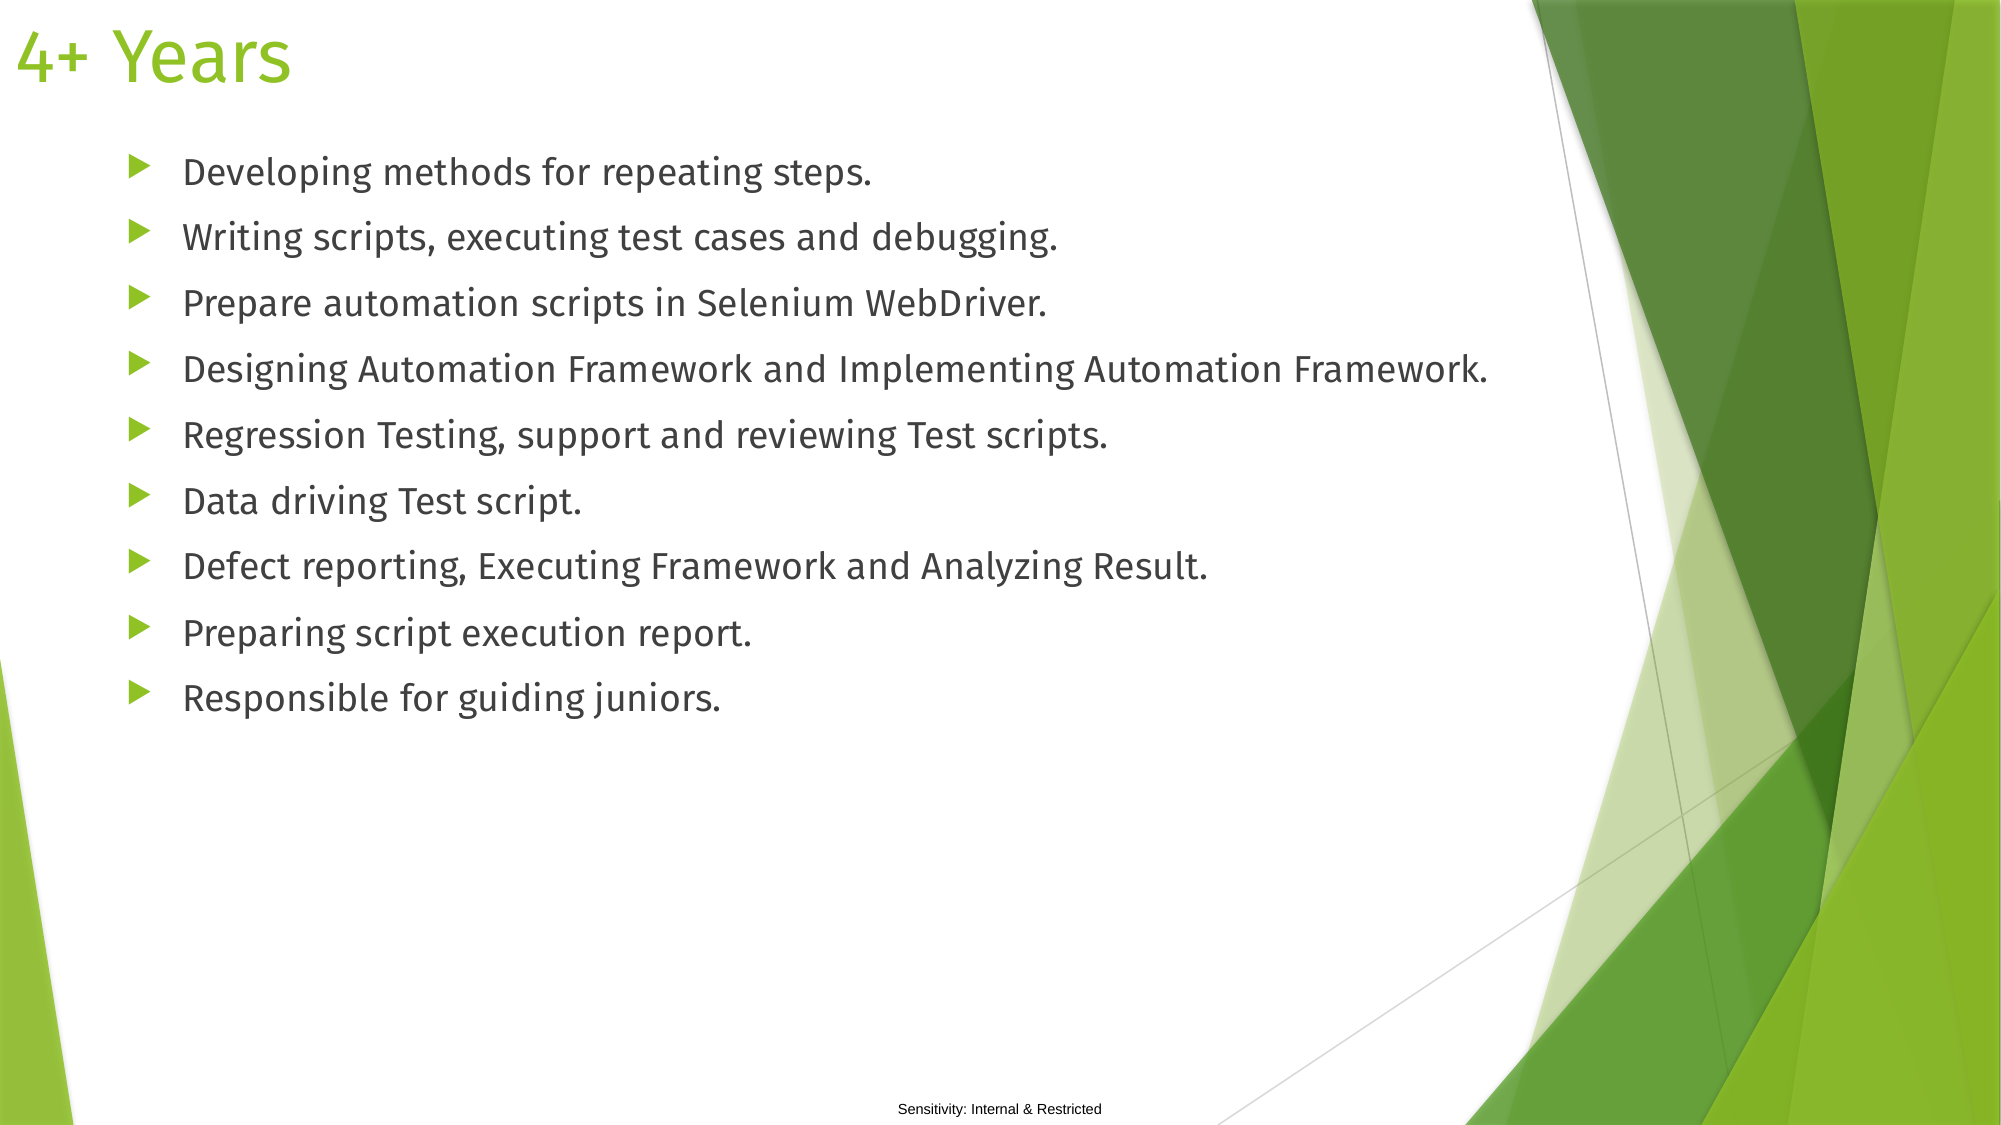

# 4+ Years
Developing methods for repeating steps.
Writing scripts, executing test cases and debugging.
Prepare automation scripts in Selenium WebDriver.
Designing Automation Framework and Implementing Automation Framework.
Regression Testing, support and reviewing Test scripts.
Data driving Test script.
Defect reporting, Executing Framework and Analyzing Result.
Preparing script execution report.
Responsible for guiding juniors.